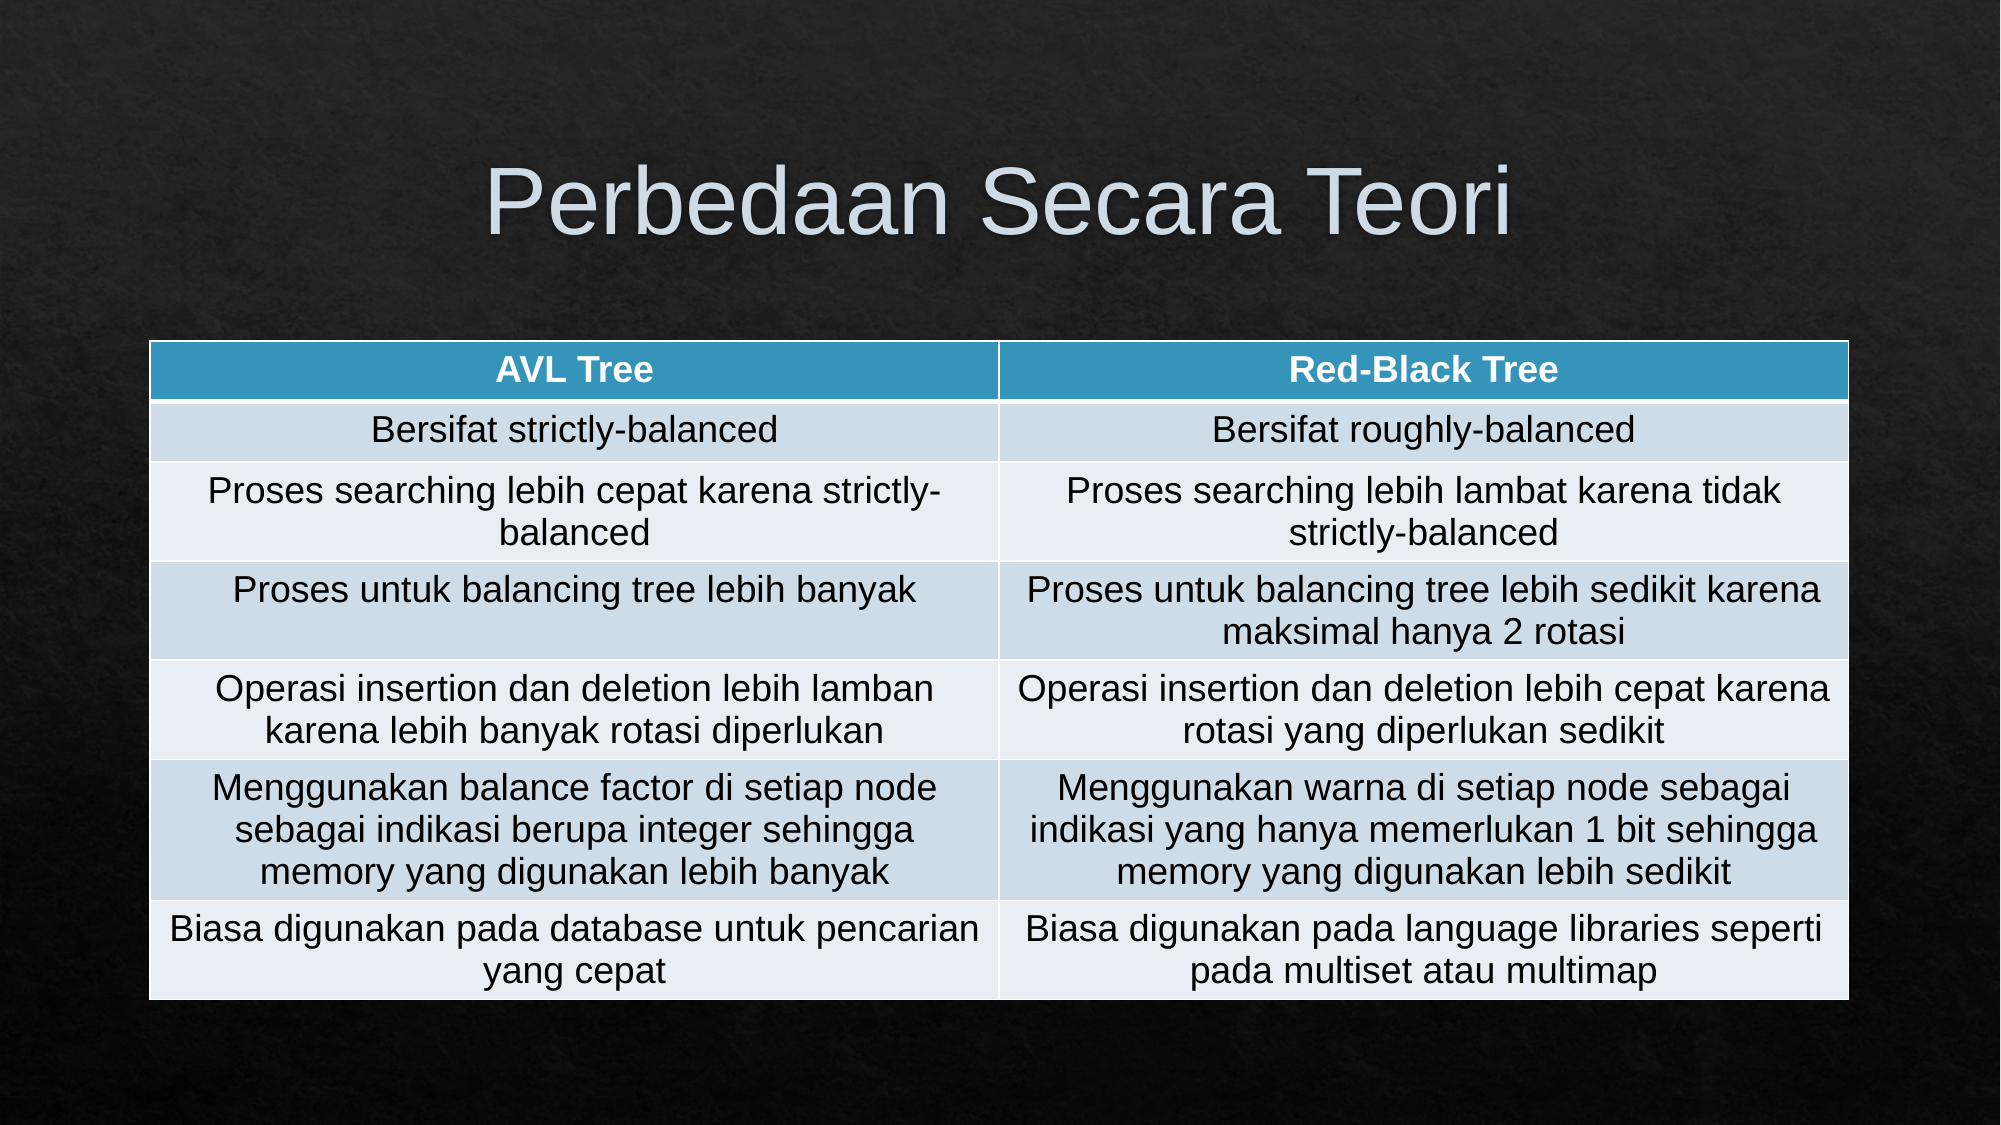

# Perbedaan Secara Teori
| AVL Tree | Red-Black Tree |
| --- | --- |
| Bersifat strictly-balanced | Bersifat roughly-balanced |
| Proses searching lebih cepat karena strictly-balanced | Proses searching lebih lambat karena tidak strictly-balanced |
| Proses untuk balancing tree lebih banyak | Proses untuk balancing tree lebih sedikit karena maksimal hanya 2 rotasi |
| Operasi insertion dan deletion lebih lamban karena lebih banyak rotasi diperlukan | Operasi insertion dan deletion lebih cepat karena rotasi yang diperlukan sedikit |
| Menggunakan balance factor di setiap node sebagai indikasi berupa integer sehingga memory yang digunakan lebih banyak | Menggunakan warna di setiap node sebagai indikasi yang hanya memerlukan 1 bit sehingga memory yang digunakan lebih sedikit |
| Biasa digunakan pada database untuk pencarian yang cepat | Biasa digunakan pada language libraries seperti pada multiset atau multimap |